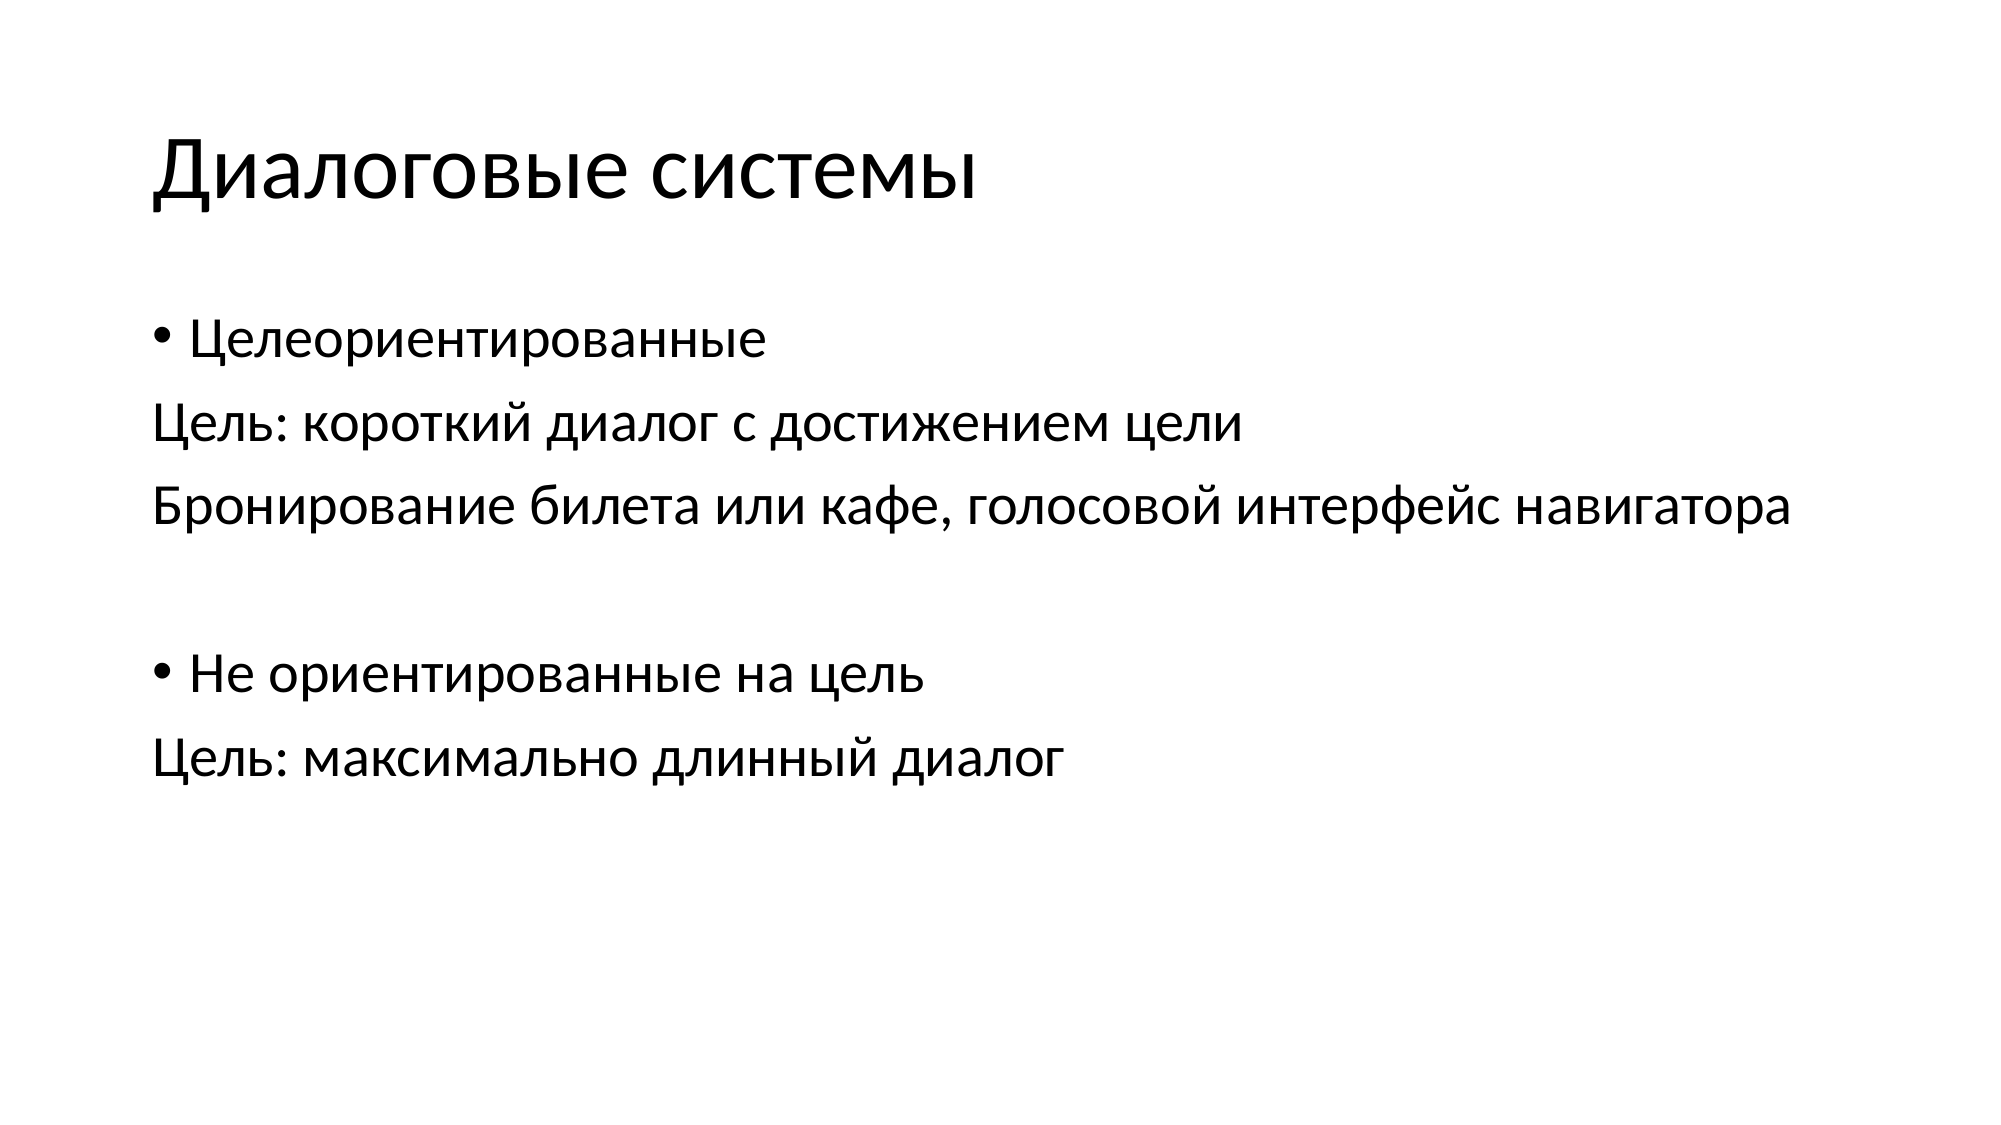

# Диалоговые системы
Целеориентированные
Цель: короткий диалог с достижением цели
Бронирование билета или кафе, голосовой интерфейс навигатора

Не ориентированные на цель
Цель: максимально длинный диалог